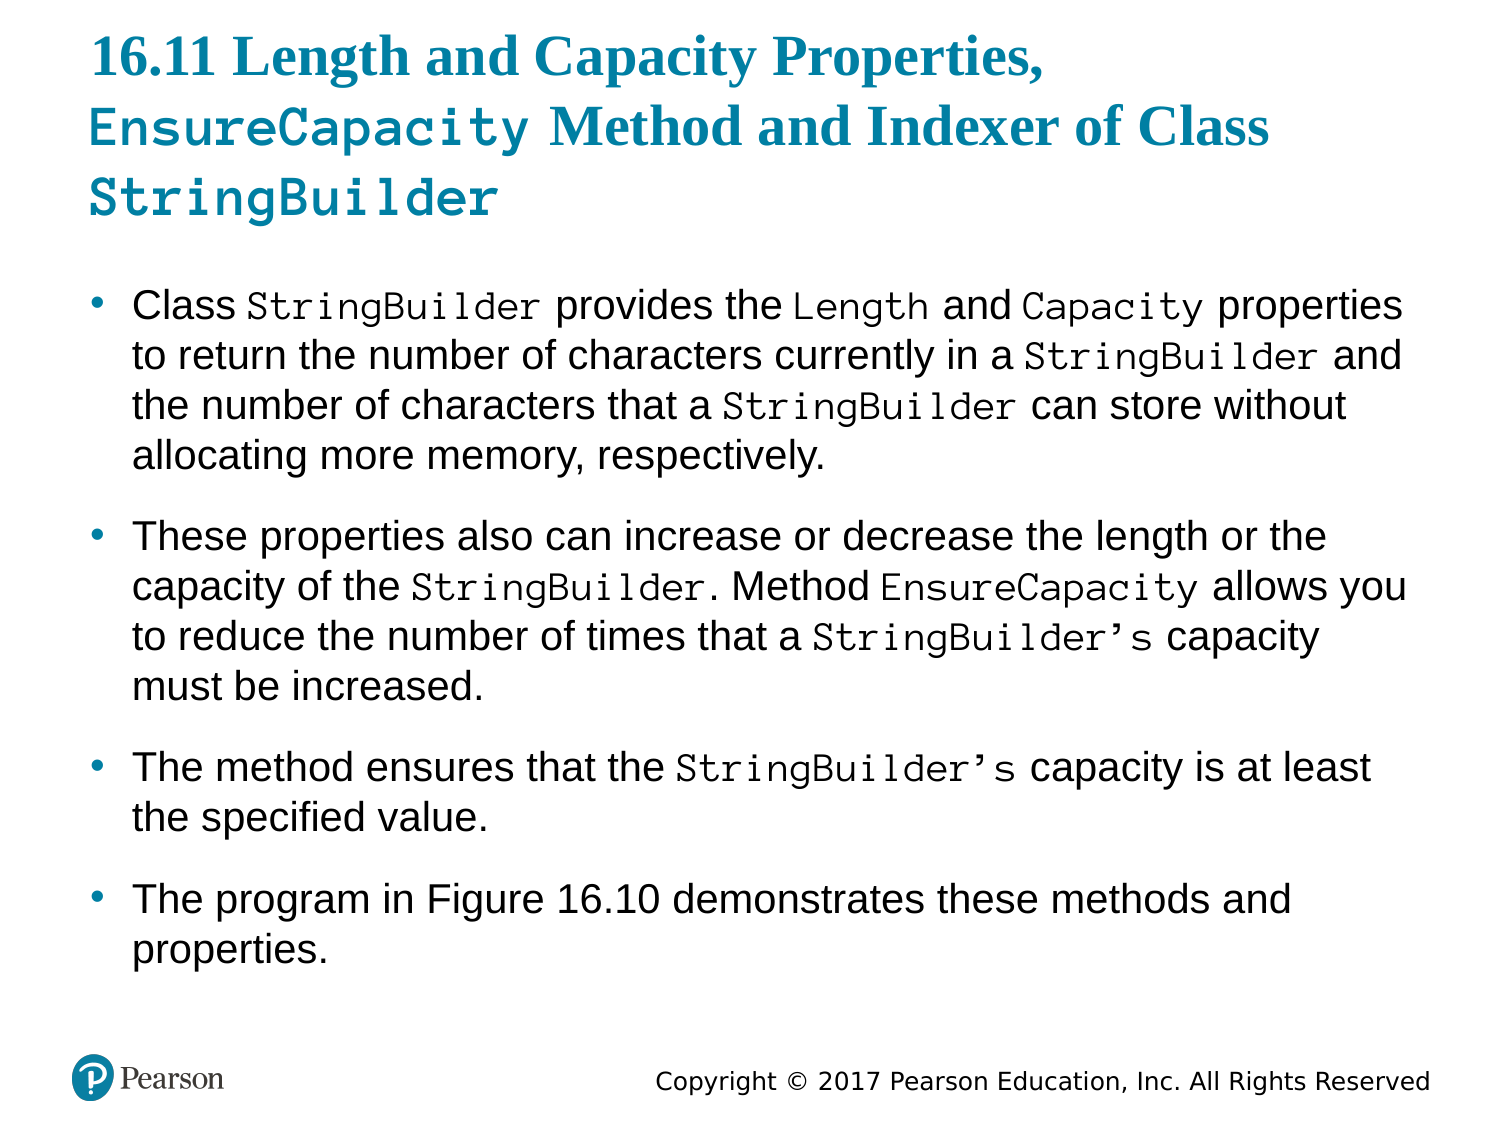

# 16.11 Length and Capacity Properties, EnsureCapacity Method and Indexer of Class StringBuilder
Class StringBuilder provides the Length and Capacity properties to return the number of characters currently in a StringBuilder and the number of characters that a StringBuilder can store without allocating more memory, respectively.
These properties also can increase or decrease the length or the capacity of the StringBuilder. Method EnsureCapacity allows you to reduce the number of times that a StringBuilder’s capacity must be increased.
The method ensures that the StringBuilder’s capacity is at least the specified value.
The program in Figure 16.10 demonstrates these methods and properties.